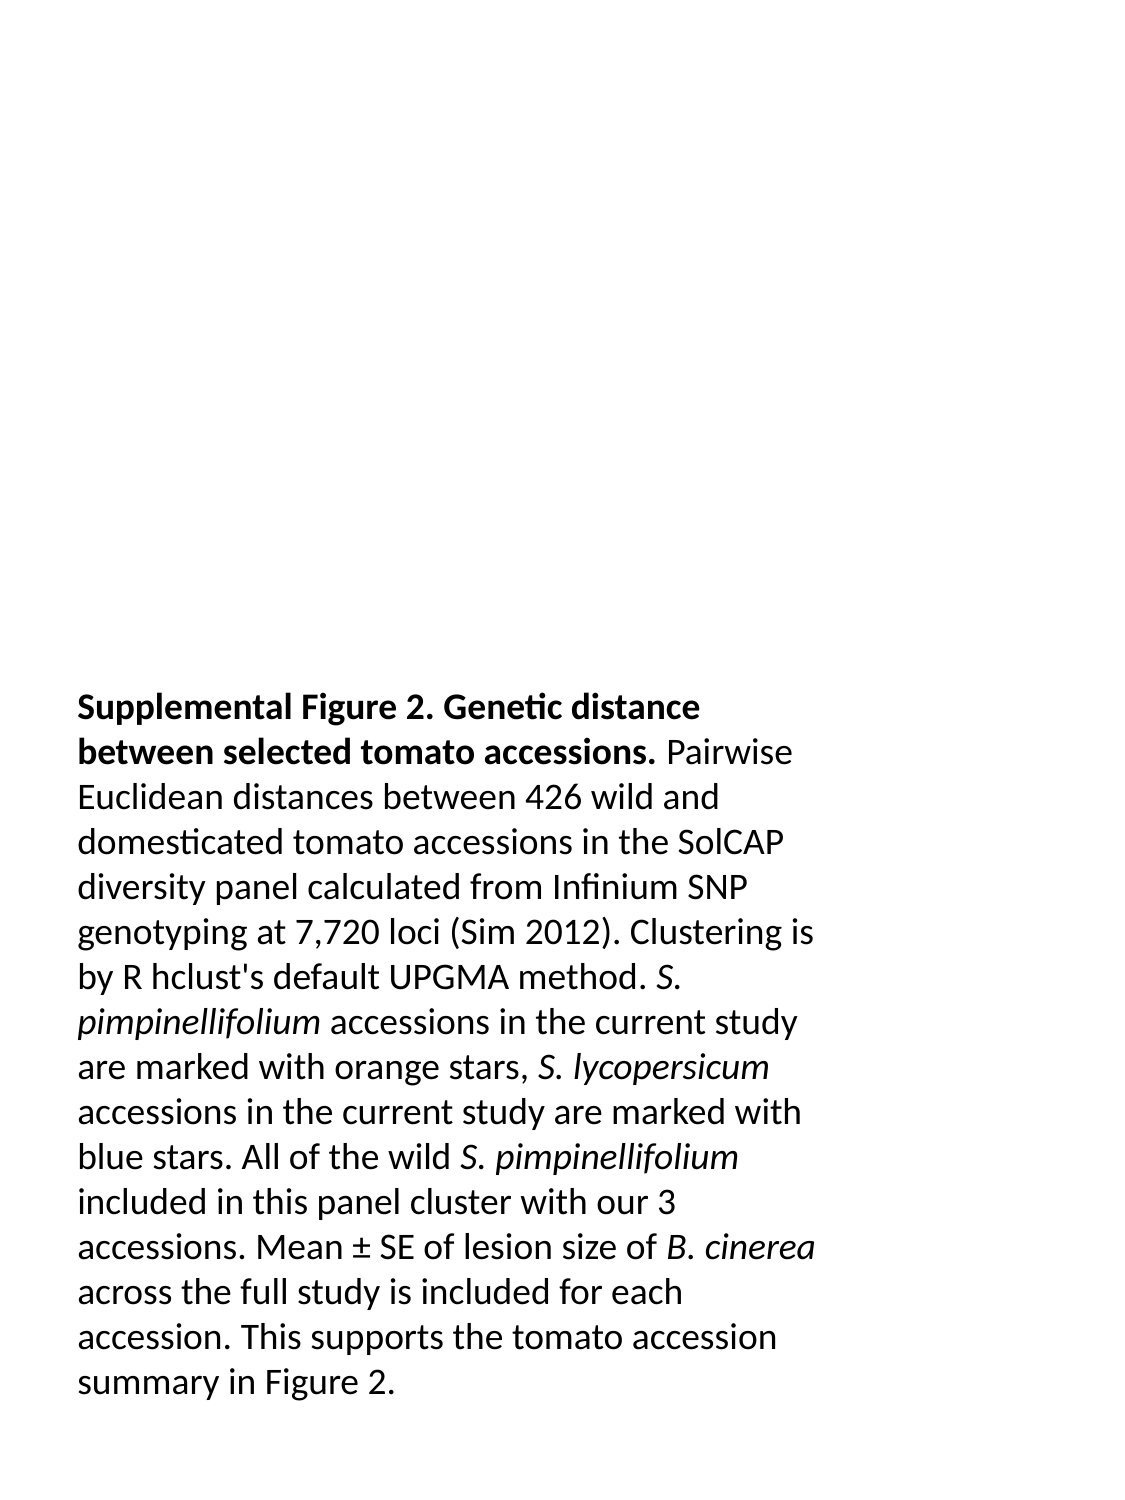

Supplemental Figure 2. Genetic distance between selected tomato accessions. Pairwise Euclidean distances between 426 wild and domesticated tomato accessions in the SolCAP diversity panel calculated from Infinium SNP genotyping at 7,720 loci (Sim 2012). Clustering is by R hclust's default UPGMA method. S. pimpinellifolium accessions in the current study are marked with orange stars, S. lycopersicum accessions in the current study are marked with blue stars. All of the wild S. pimpinellifolium included in this panel cluster with our 3 accessions. Mean ± SE of lesion size of B. cinerea across the full study is included for each accession. This supports the tomato accession summary in Figure 2.